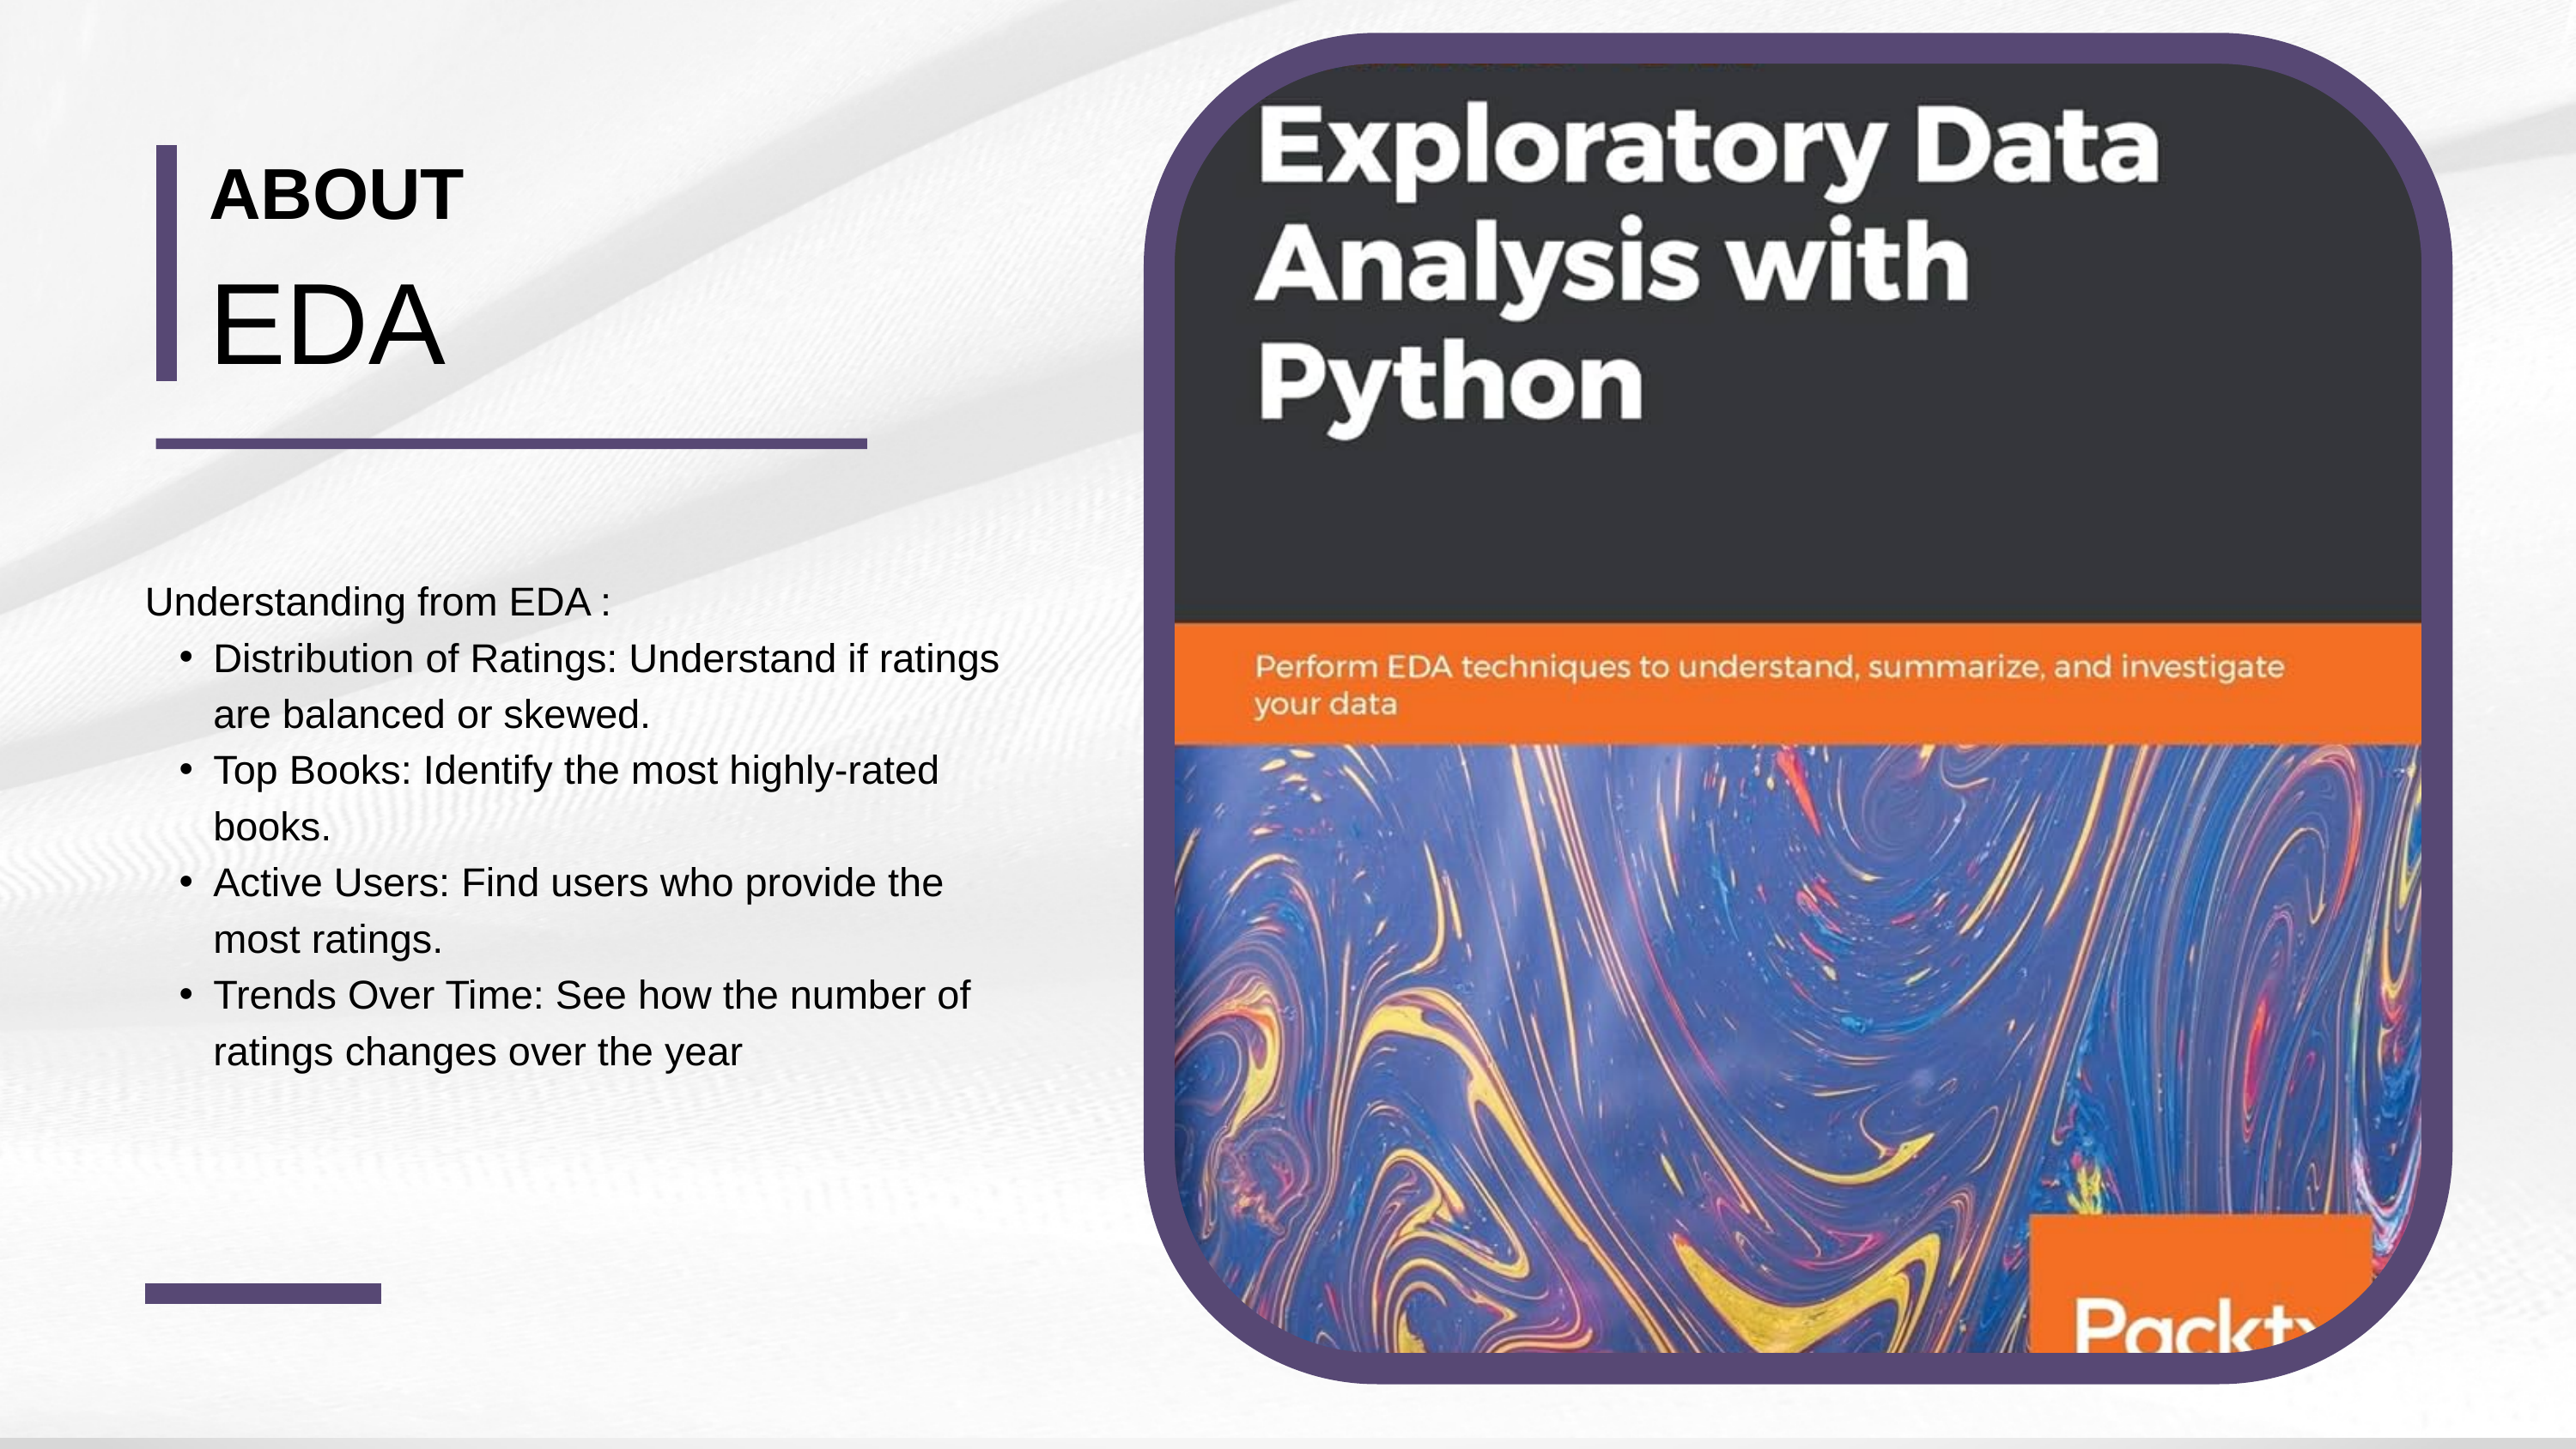

ABOUT

EDA

Understanding from EDA :
Distribution of Ratings: Understand if ratings are balanced or skewed.
Top Books: Identify the most highly-rated books.
Active Users: Find users who provide the most ratings.
Trends Over Time: See how the number of ratings changes over the year